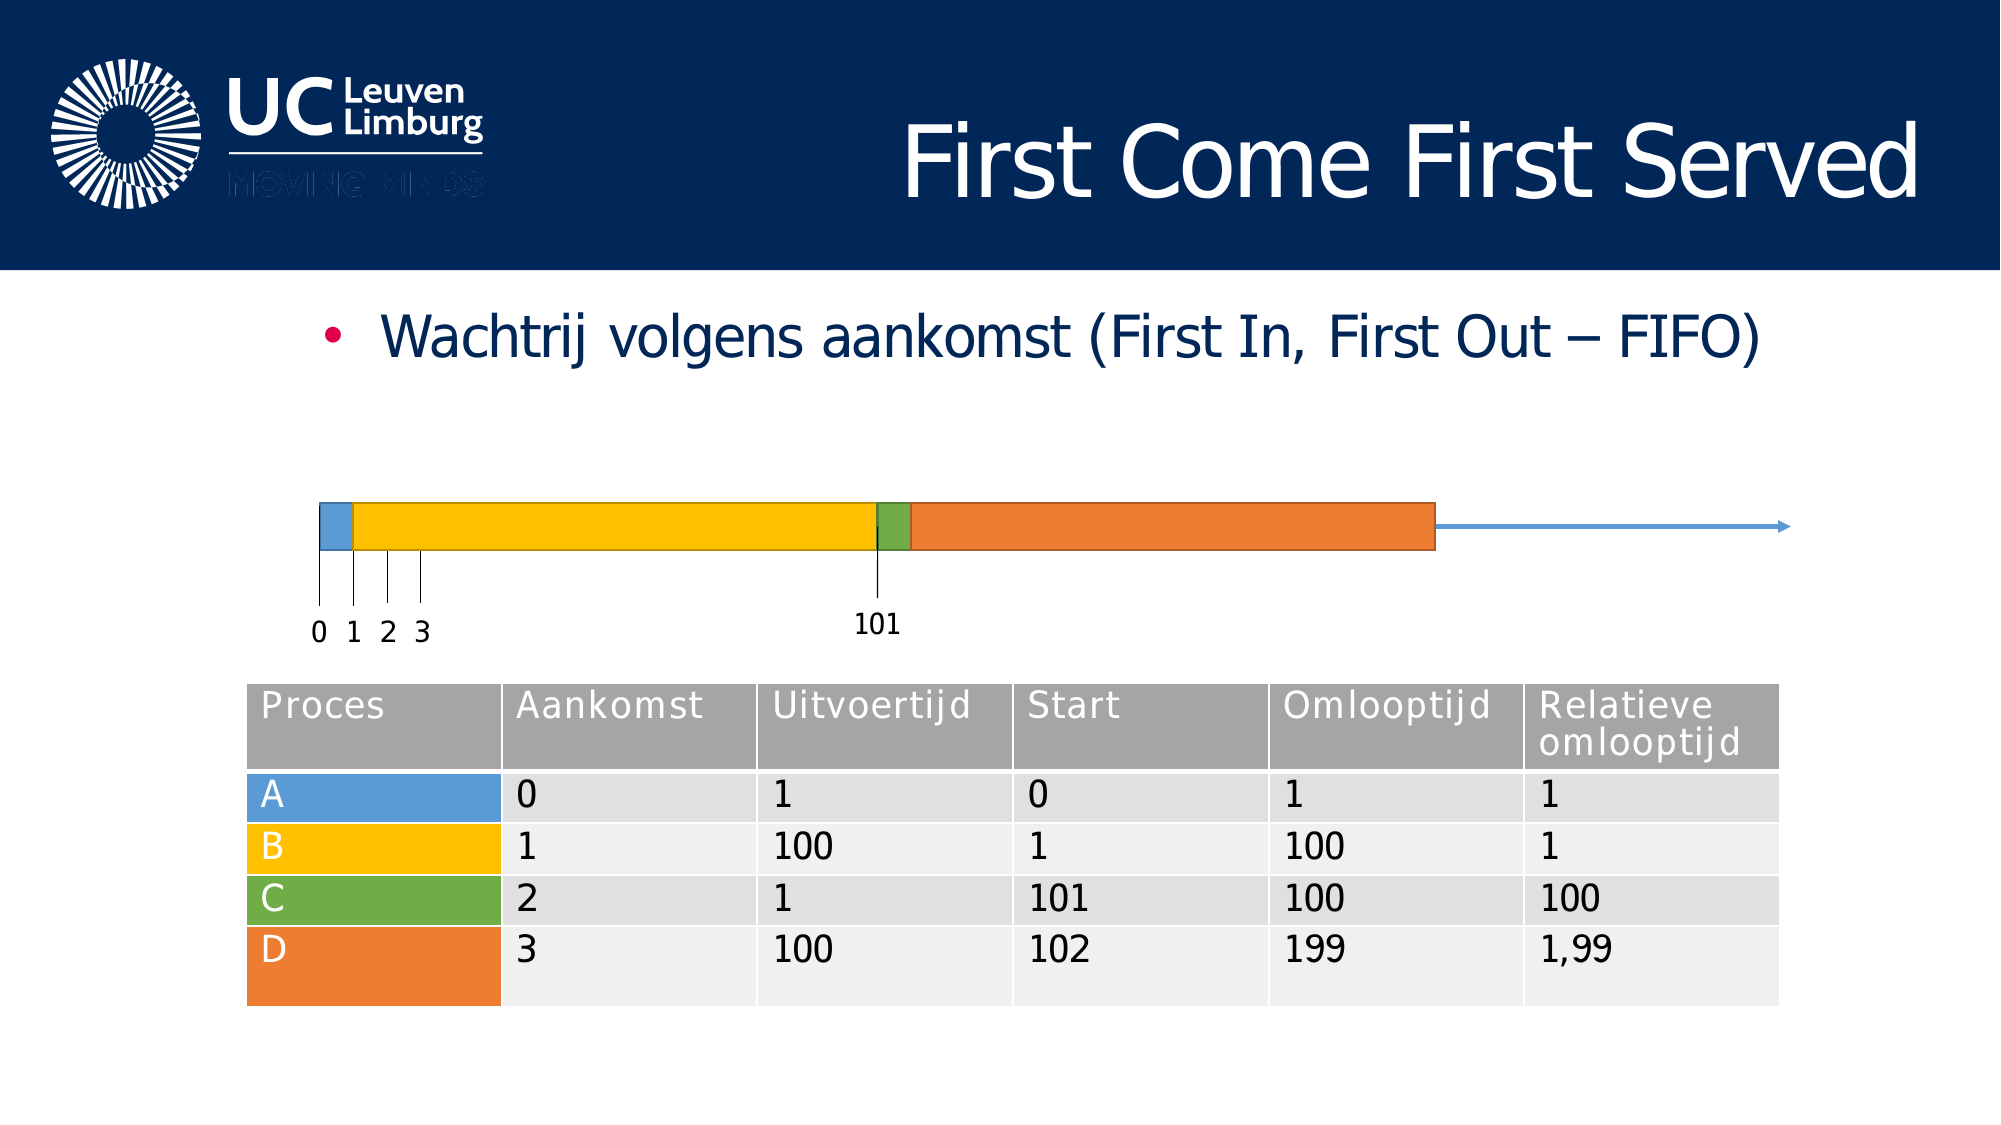

# First Come First Served
Wachtrij volgens aankomst (First In, First Out – FIFO)

101
0  1  2  3
| Proces | Aankomst | Uitvoertijd | Start | Omlooptijd | Relatieve omlooptijd |
| --- | --- | --- | --- | --- | --- |
| A | 0 | 1 | 0 | 1 | 1 |
| B | 1 | 100 | 1 | 100 | 1 |
| C | 2 | 1 | 101 | 100 | 100 |
| D | 3 | 100 | 102 | 199 | 1,99 |